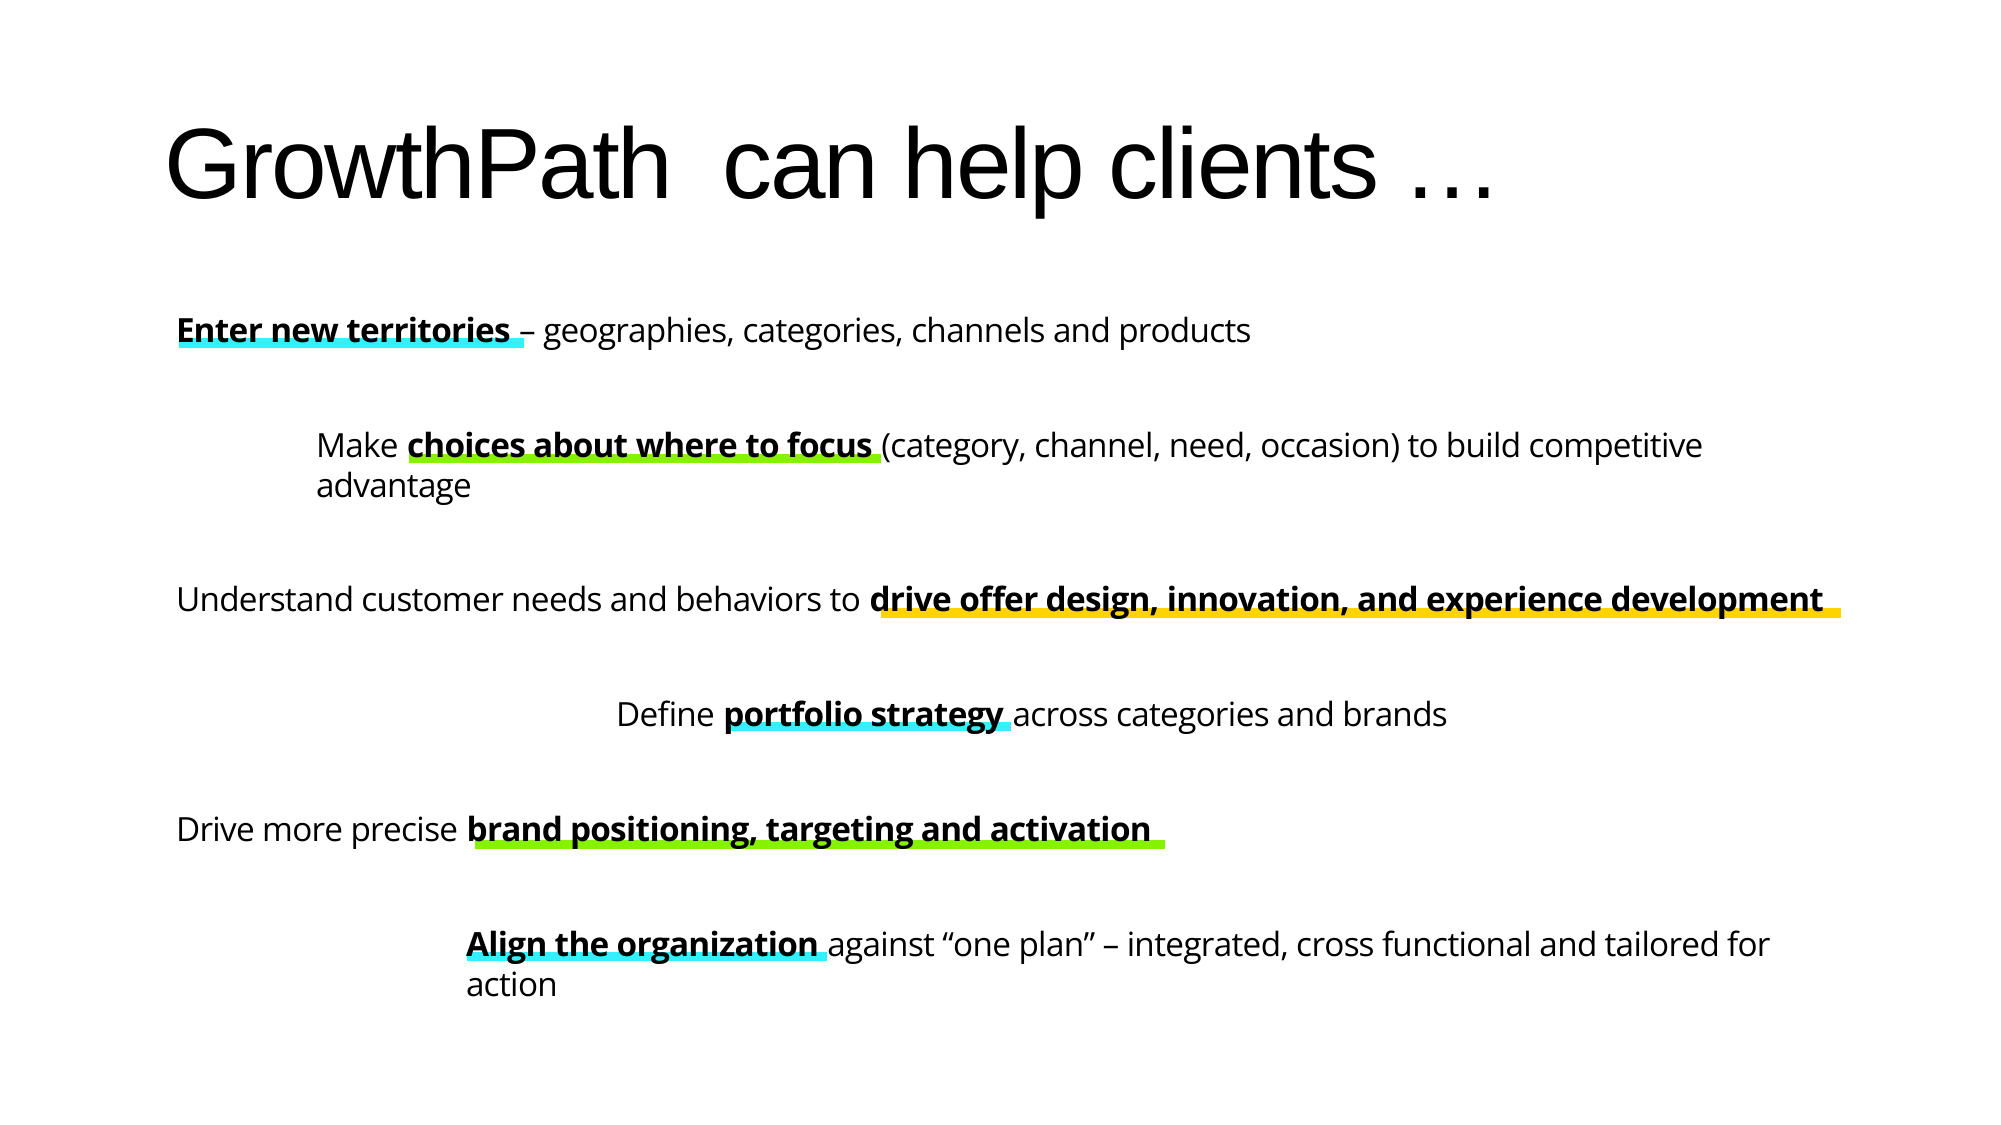

GrowthPath  can help clients …
Enter new territories – geographies, categories, channels and products
Make choices about where to focus (category, channel, need, occasion) to build competitive advantage
Understand customer needs and behaviors to drive offer design, innovation, and experience development
Define portfolio strategy across categories and brands
Drive more precise brand positioning, targeting and activation
Align the organization against “one plan” – integrated, cross functional and tailored for action